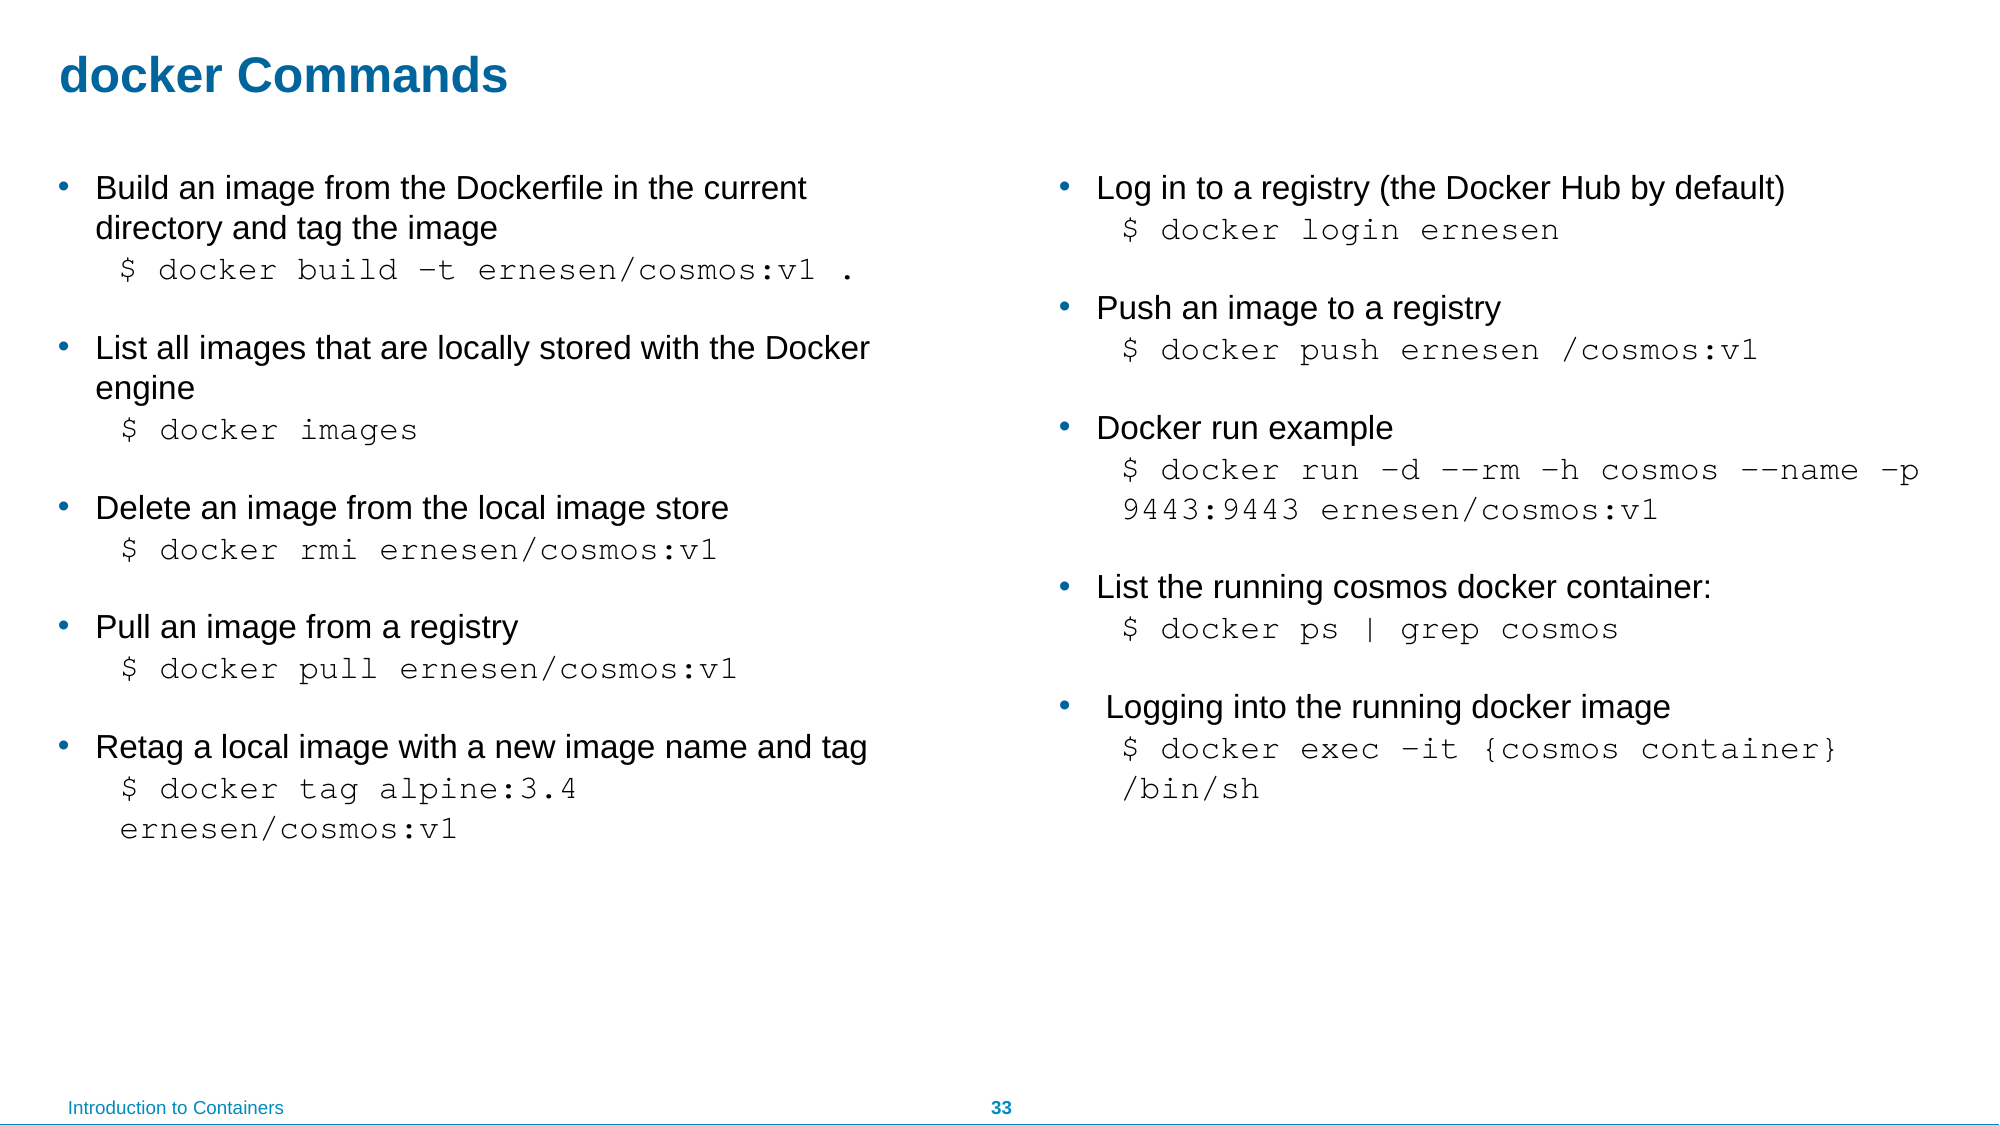

# docker Commands
Build an image from the Dockerfile in the current  directory and tag the image
   $ docker build -t ernesen/cosmos:v1 .

List all images that are locally stored with the Docker engine
$ docker images

Delete an image from the local image store
$ docker rmi ernesen/cosmos:v1

Pull an image from a registry
$ docker pull ernesen/cosmos:v1

Retag a local image with a new image name and tag
$ docker tag alpine:3.4 ernesen/cosmos:v1
Log in to a registry (the Docker Hub by default)
$ docker login ernesen

Push an image to a registry
$ docker push ernesen /cosmos:v1

Docker run example
$ docker run –d --rm –h cosmos --name –p 9443:9443 ernesen/cosmos:v1

List the running cosmos docker container:
$ docker ps | grep cosmos

 Logging into the running docker image
$ docker exec –it {cosmos container} /bin/sh

33